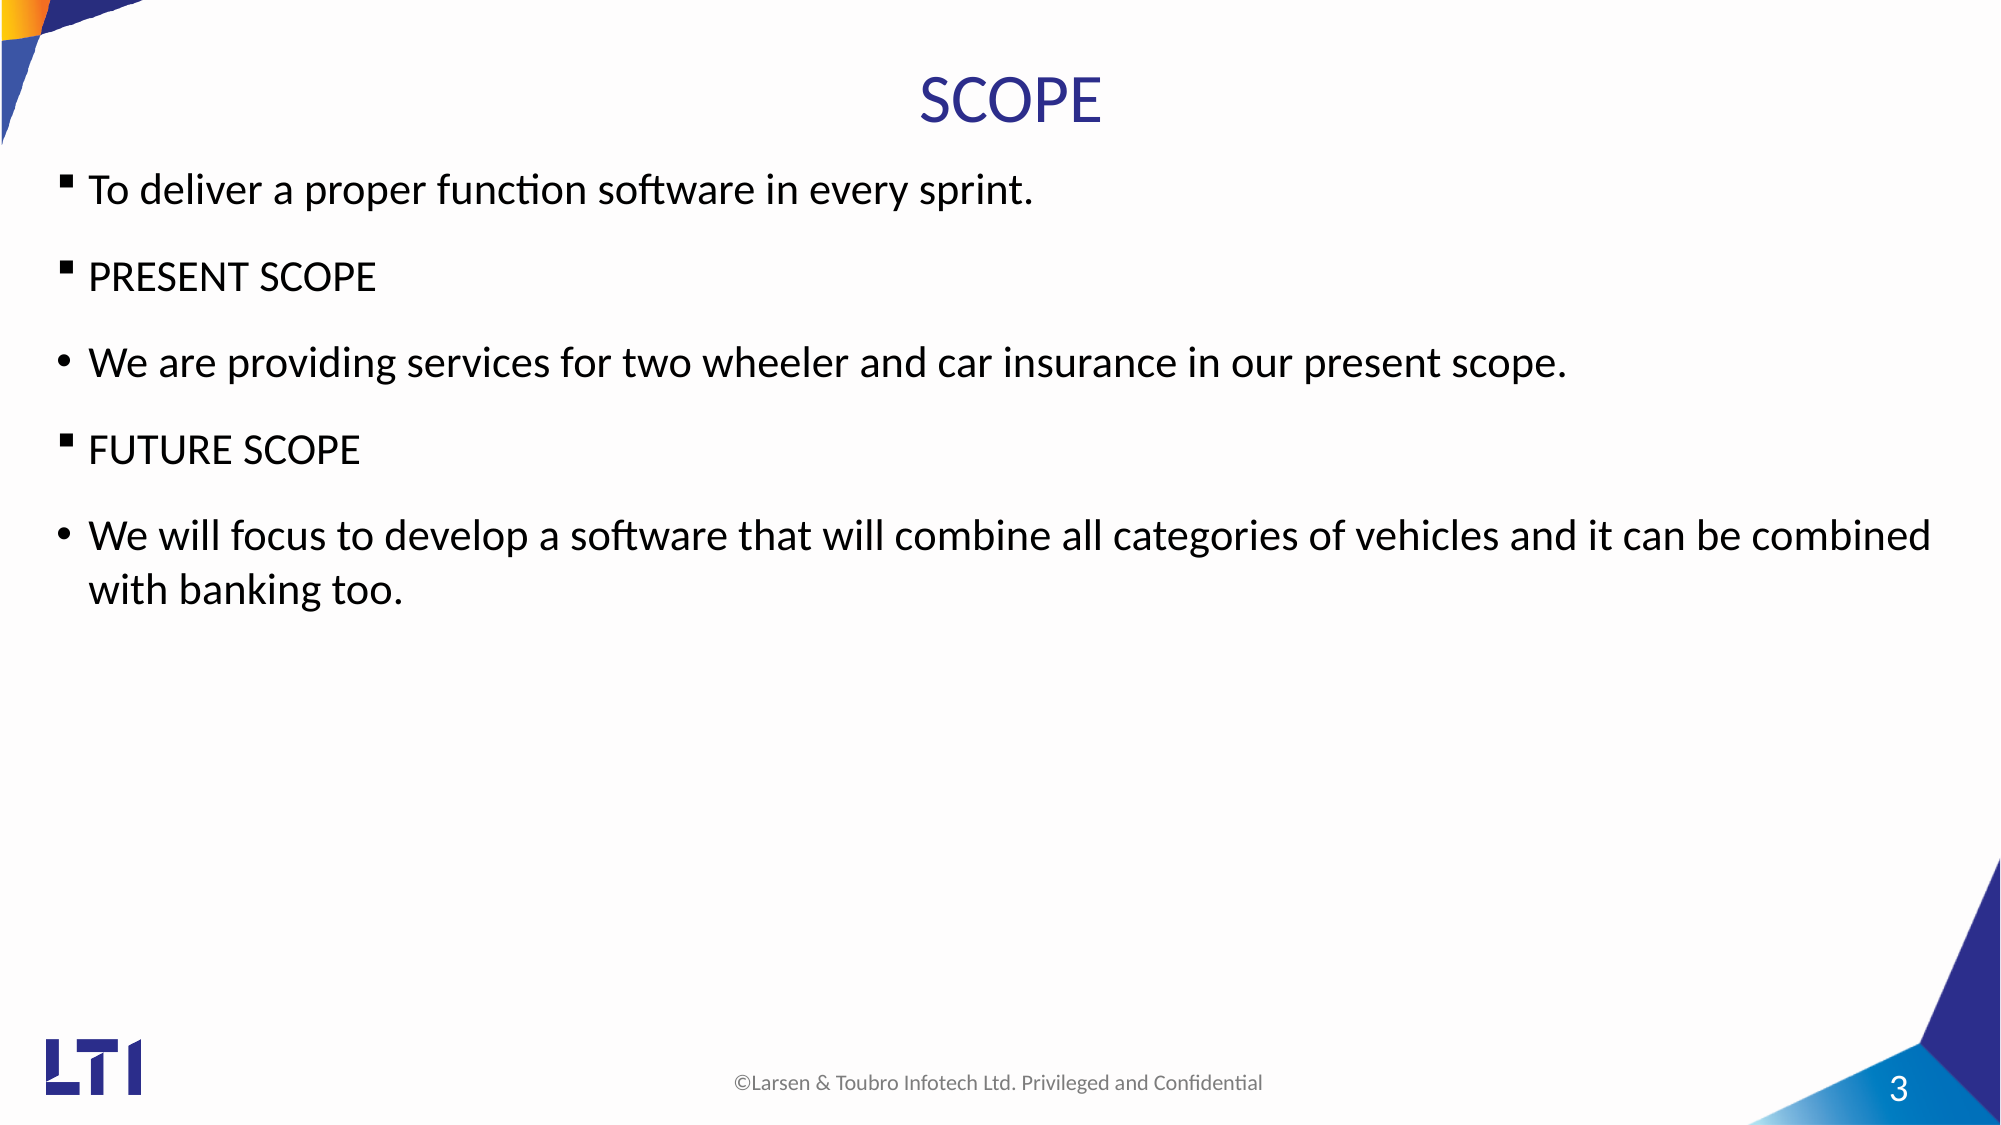

3
# SCOPE
To deliver a proper function software in every sprint.
PRESENT SCOPE
We are providing services for two wheeler and car insurance in our present scope.
FUTURE SCOPE
We will focus to develop a software that will combine all categories of vehicles and it can be combined with banking too.